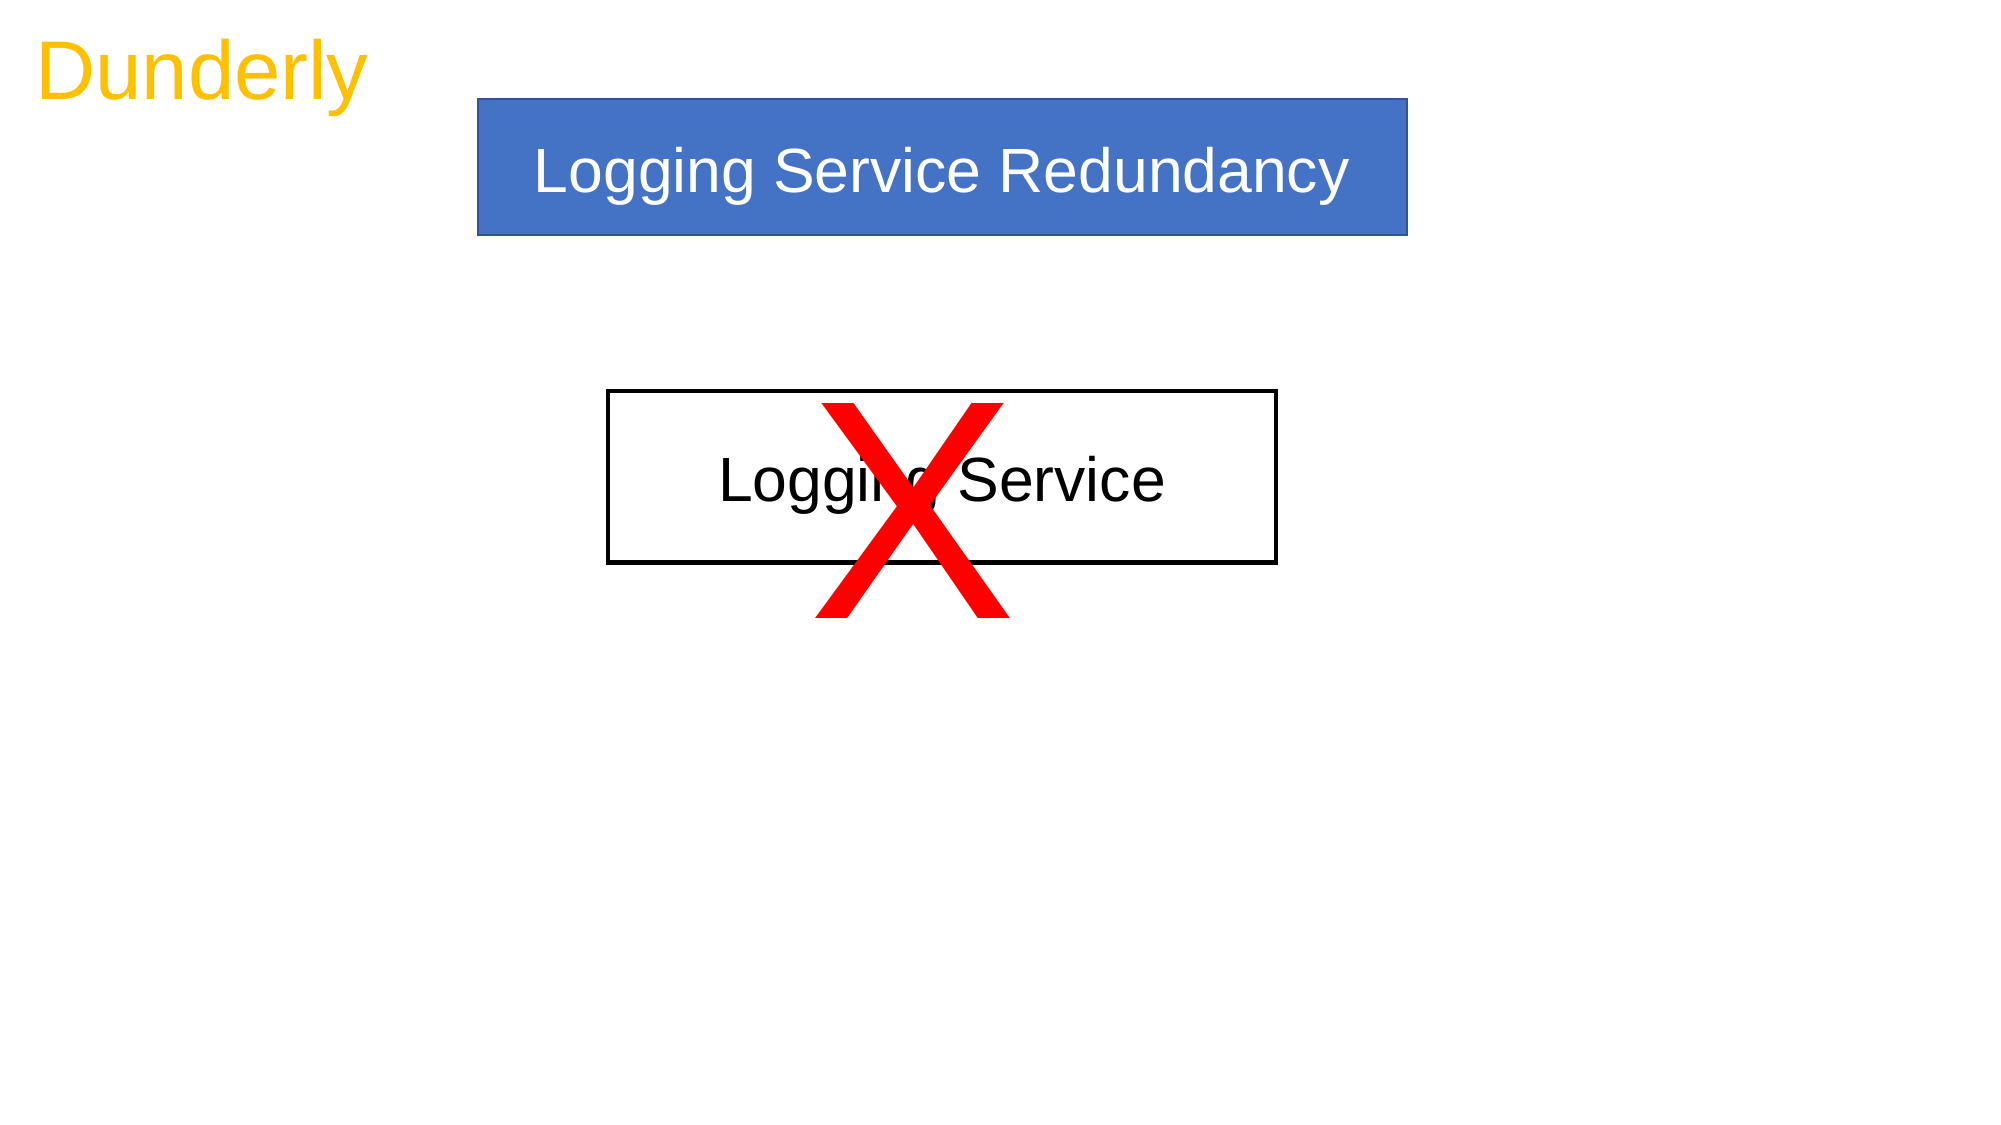

Dunderly
Logging Service Redundancy
X
Logging Service